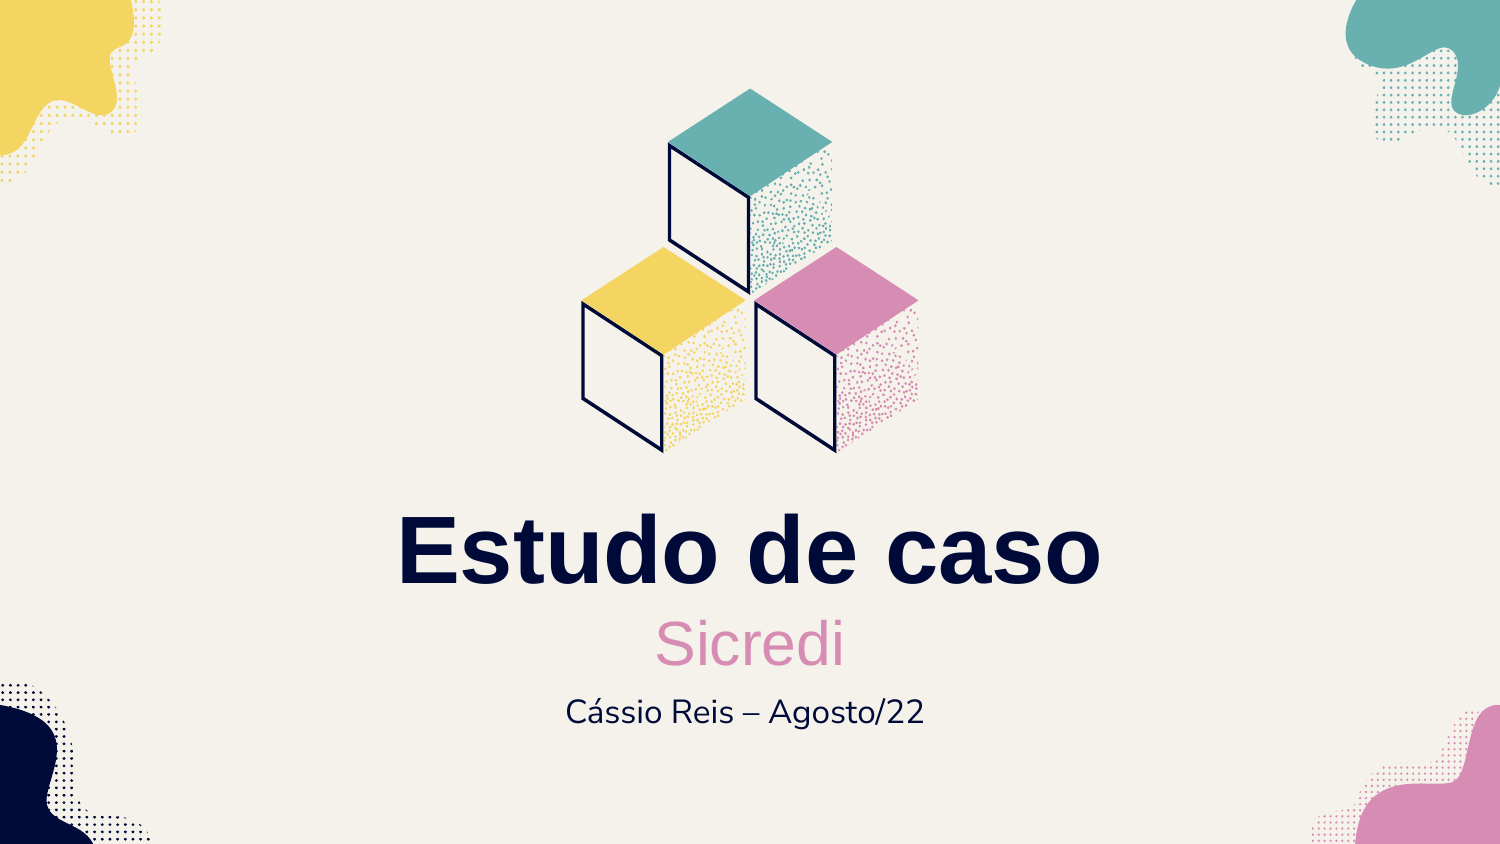

# Estudo de caso
Sicredi
Cássio Reis – Agosto/22